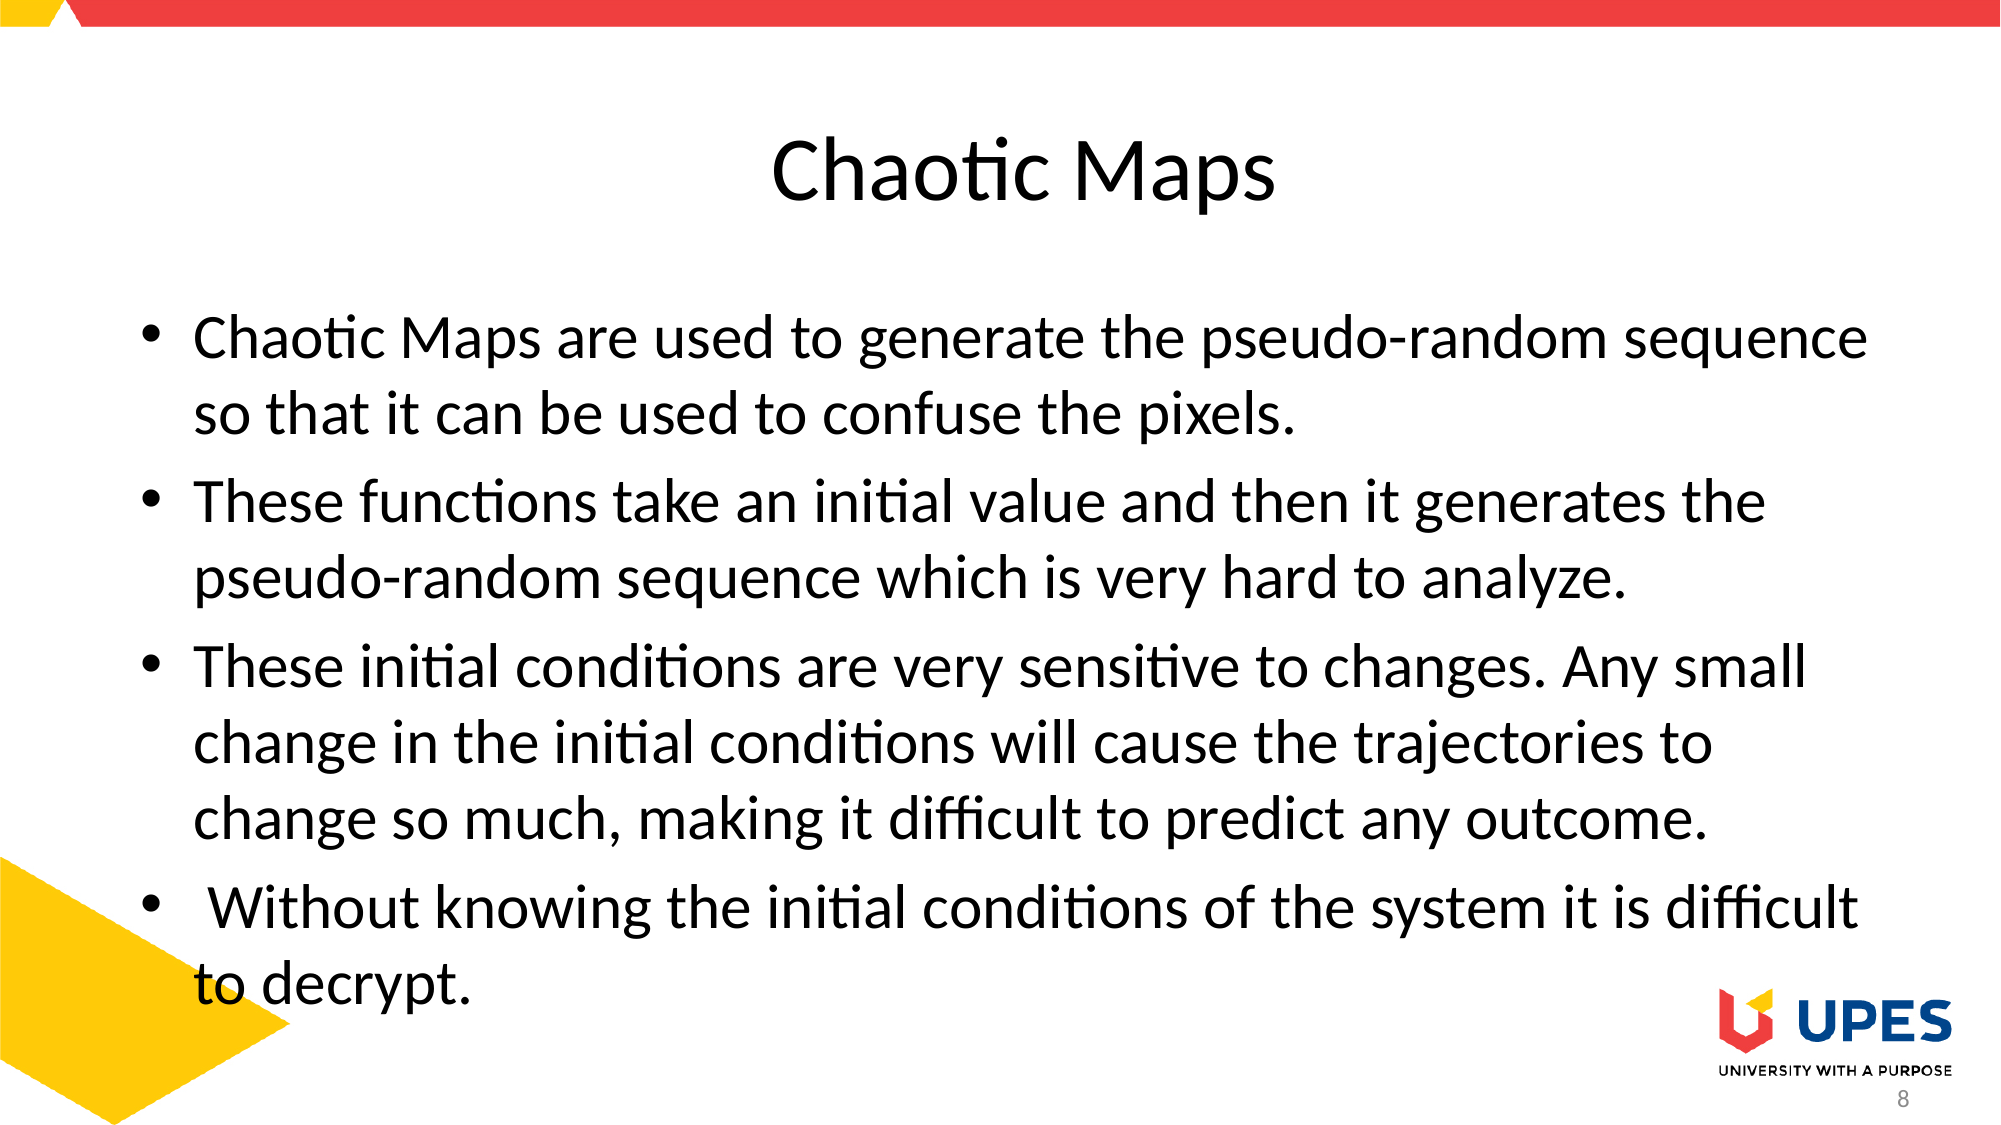

# Chaotic Maps
Chaotic Maps are used to generate the pseudo-random sequence so that it can be used to confuse the pixels.
These functions take an initial value and then it generates the pseudo-random sequence which is very hard to analyze.
These initial conditions are very sensitive to changes. Any small change in the initial conditions will cause the trajectories to change so much, making it difficult to predict any outcome.
 Without knowing the initial conditions of the system it is difficult to decrypt.